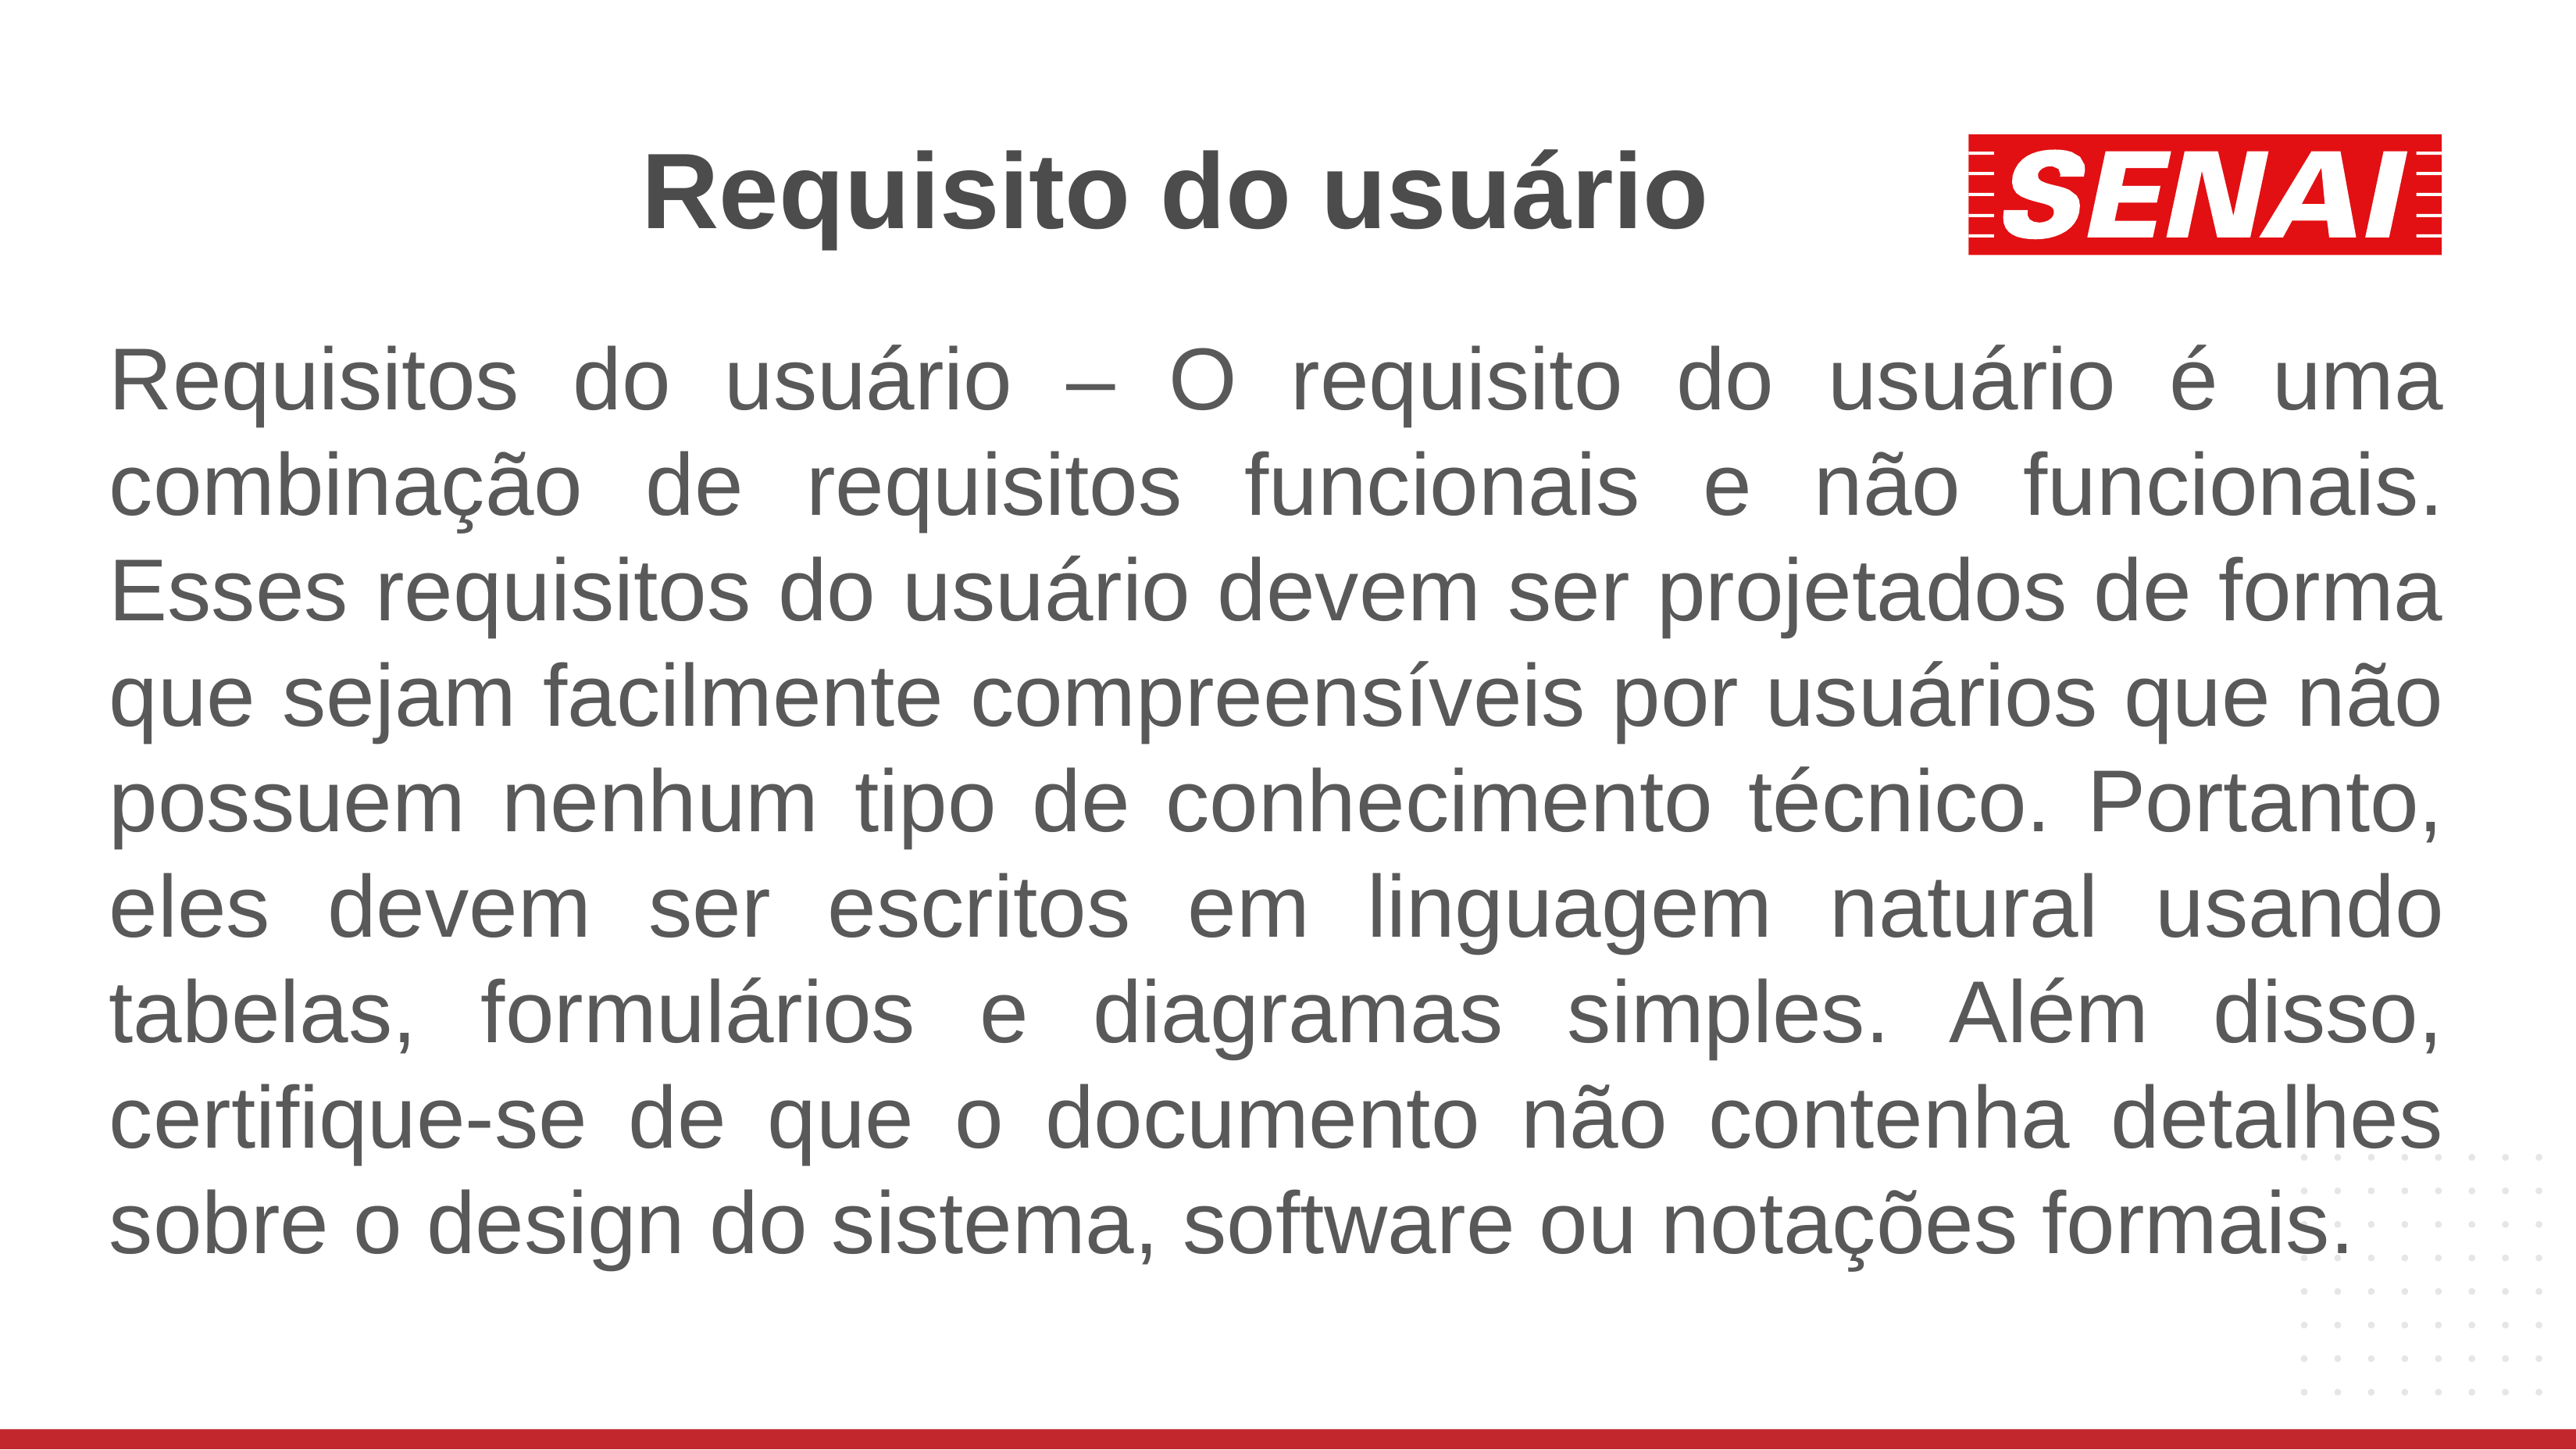

# Requisito do usuário

Requisitos do usuário – O requisito do usuário é uma combinação de requisitos funcionais e não funcionais. Esses requisitos do usuário devem ser projetados de forma que sejam facilmente compreensíveis por usuários que não possuem nenhum tipo de conhecimento técnico. Portanto, eles devem ser escritos em linguagem natural usando tabelas, formulários e diagramas simples. Além disso, certifique-se de que o documento não contenha detalhes sobre o design do sistema, software ou notações formais.